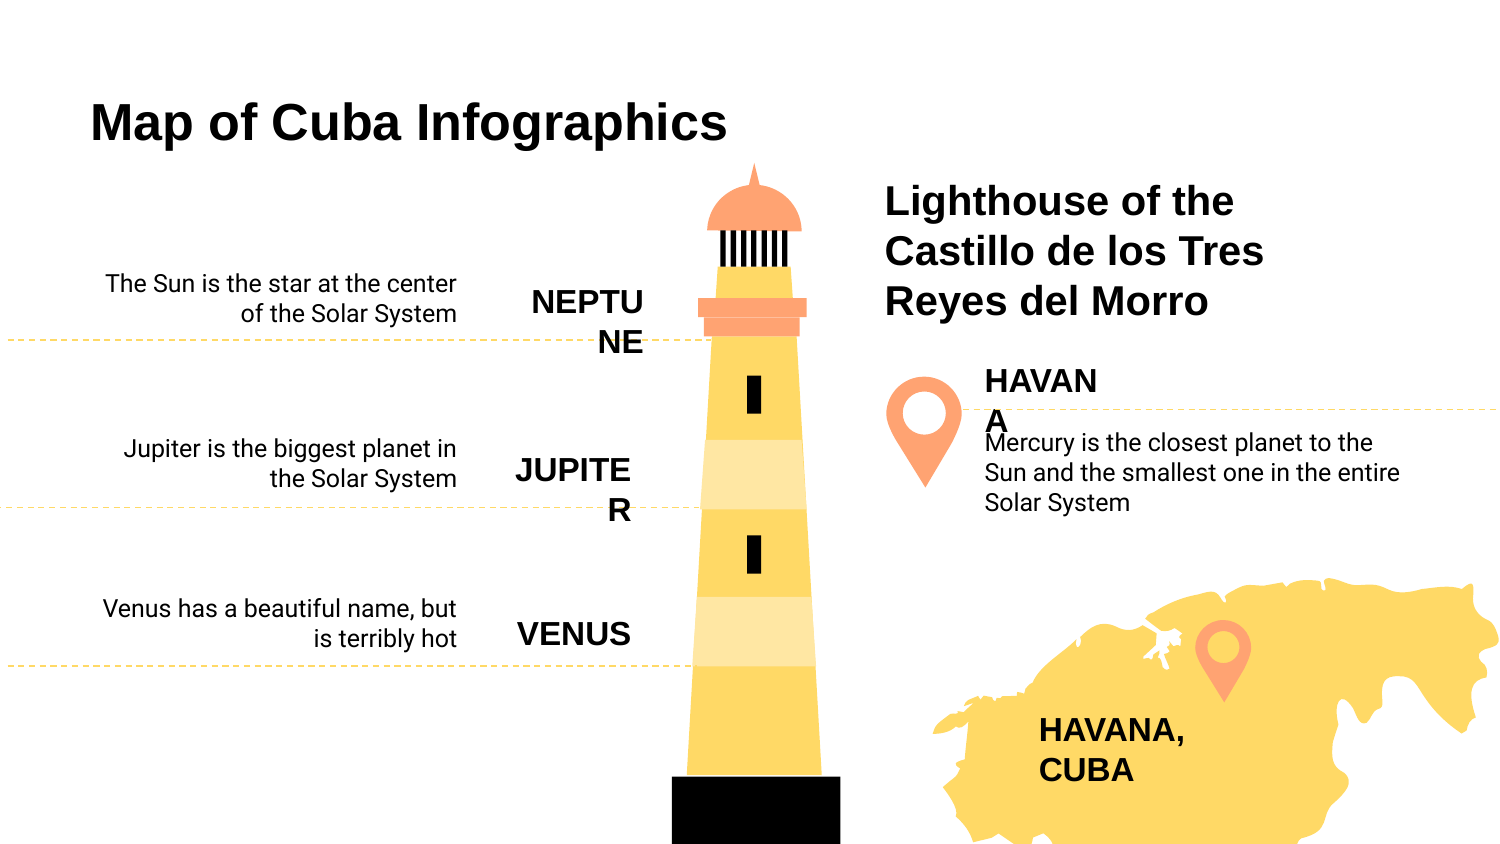

# Map of Cuba Infographics
Lighthouse of the Castillo de los Tres Reyes del Morro

The Sun is the star at the center of the Solar System
NEPTUNE
HAVANA

Mercury is the closest planet to the Sun and the smallest one in the entire Solar System
Jupiter is the biggest planet in the Solar System
JUPITER
Venus has a beautiful name, but is terribly hot

VENUS

HAVANA, CUBA